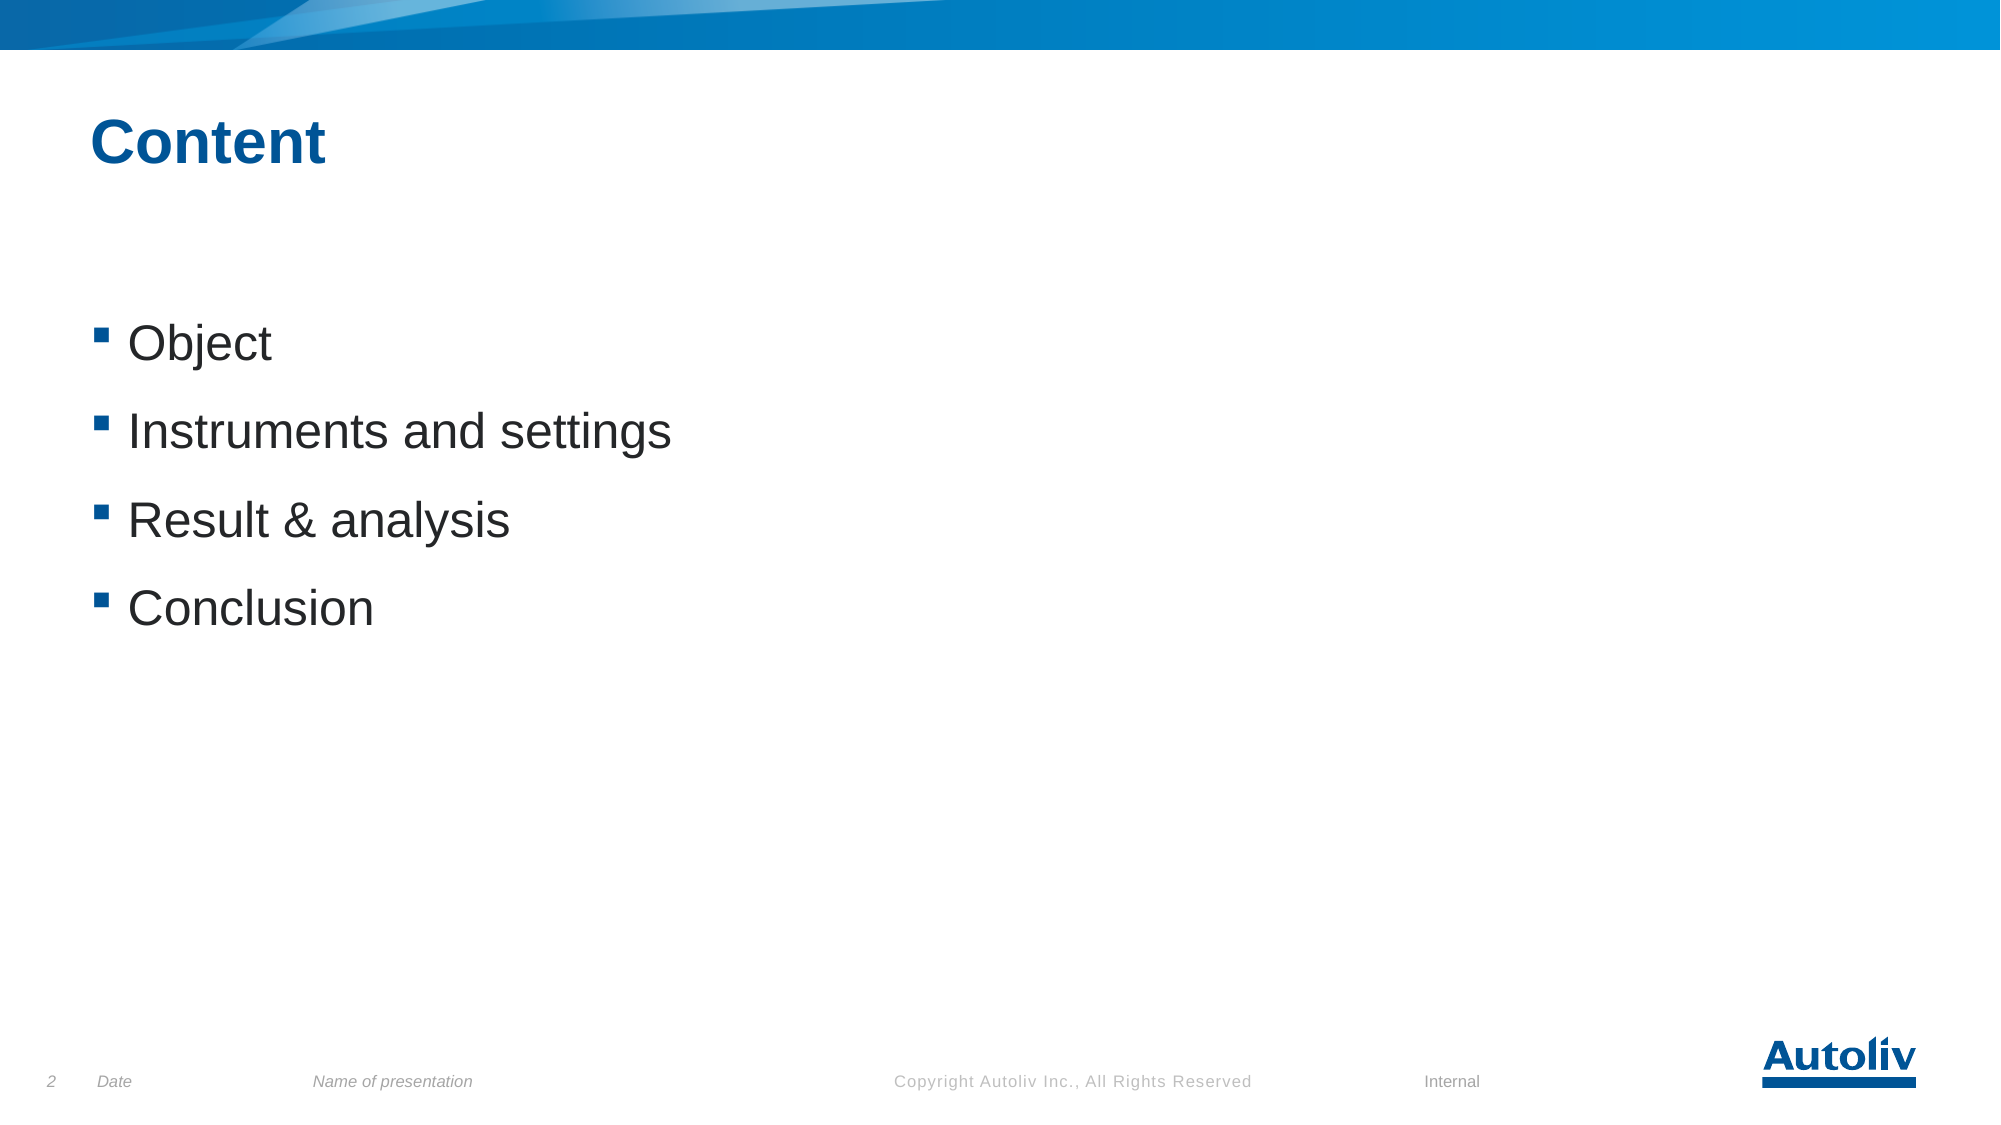

# Content
Object
Instruments and settings
Result & analysis
Conclusion

2
Date
Name of presentation